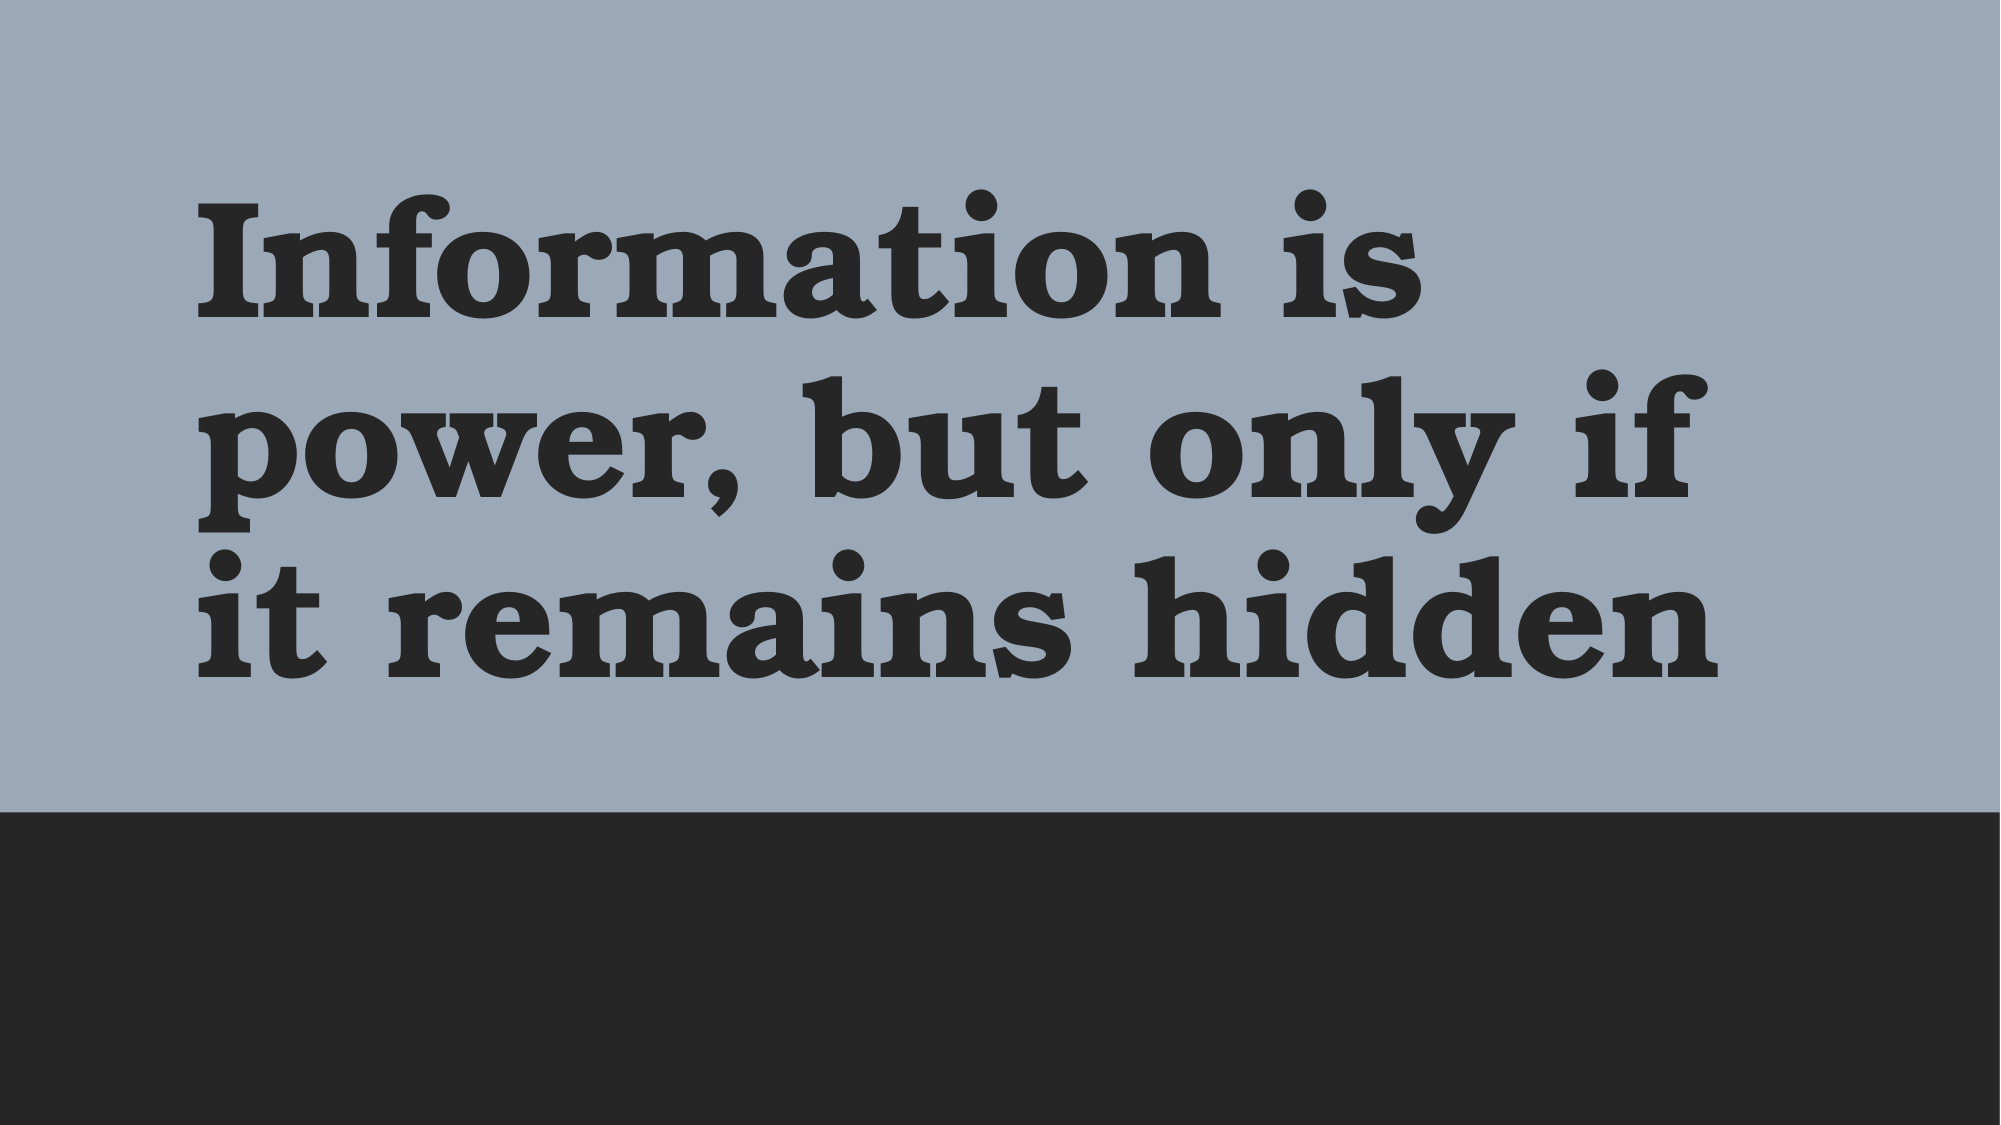

# Information is power, but only if it remains hidden